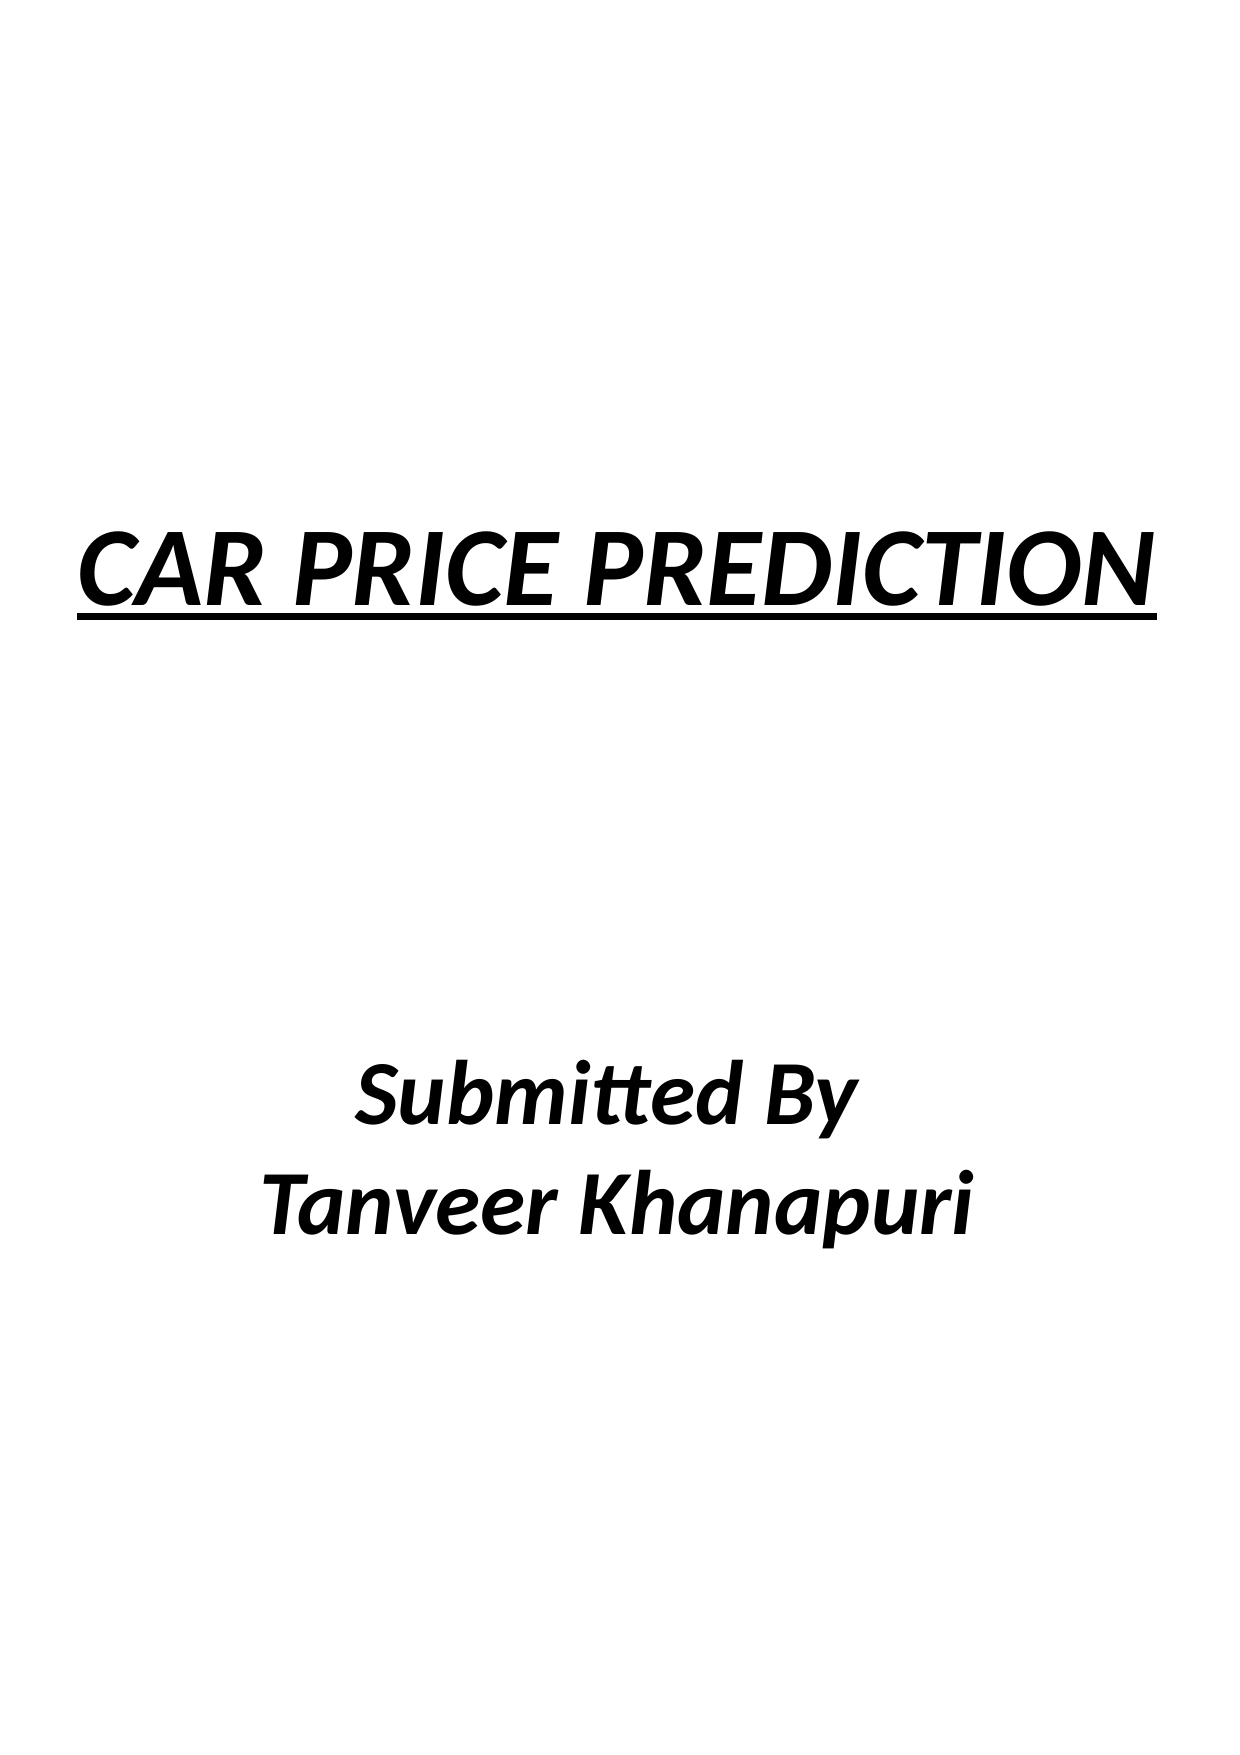

CAR PRICE PREDICTION

Submitted By
Tanveer Khanapuri